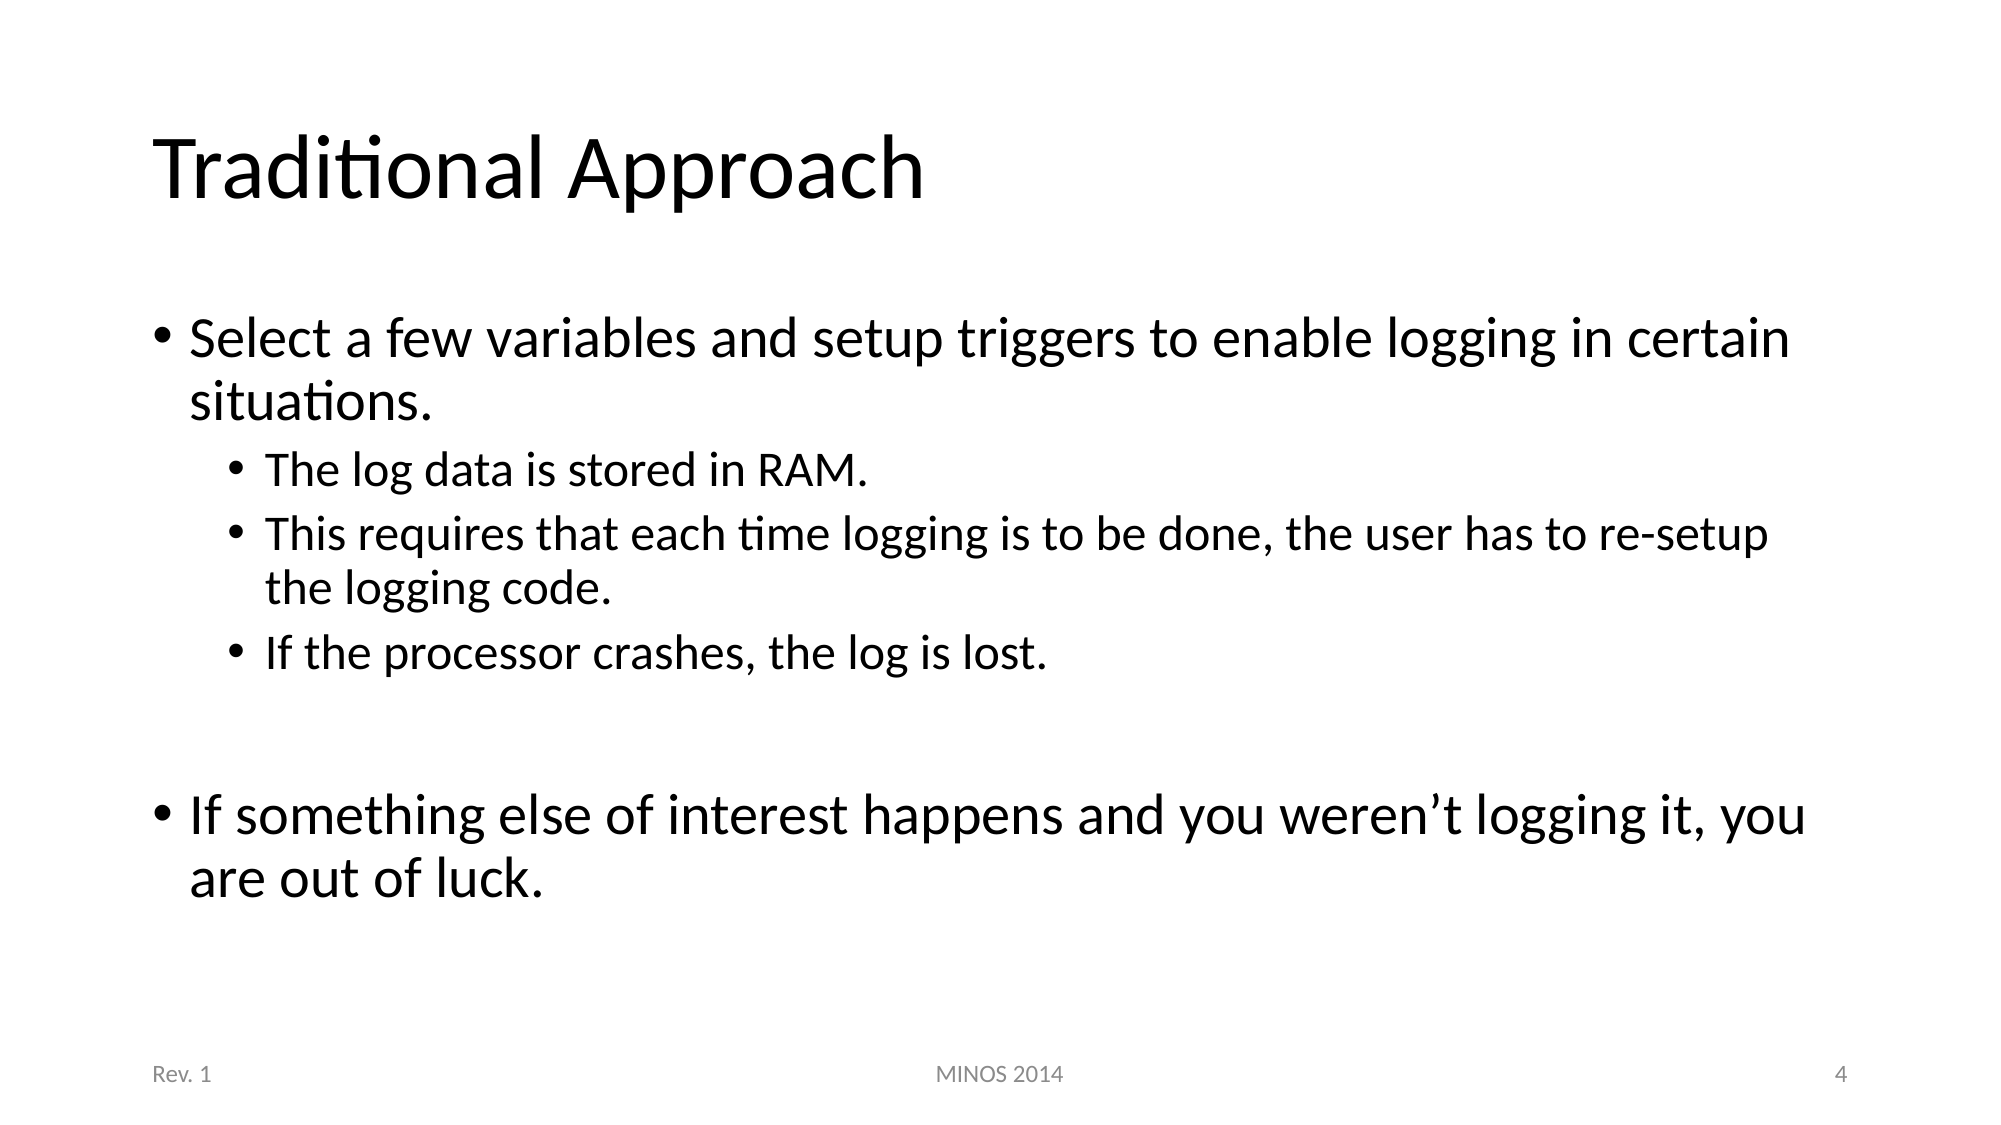

# Traditional Approach
Select a few variables and setup triggers to enable logging in certain situations.
The log data is stored in RAM.
This requires that each time logging is to be done, the user has to re-setup the logging code.
If the processor crashes, the log is lost.

If something else of interest happens and you weren’t logging it, you are out of luck.
Rev. 1
MINOS 2014
4